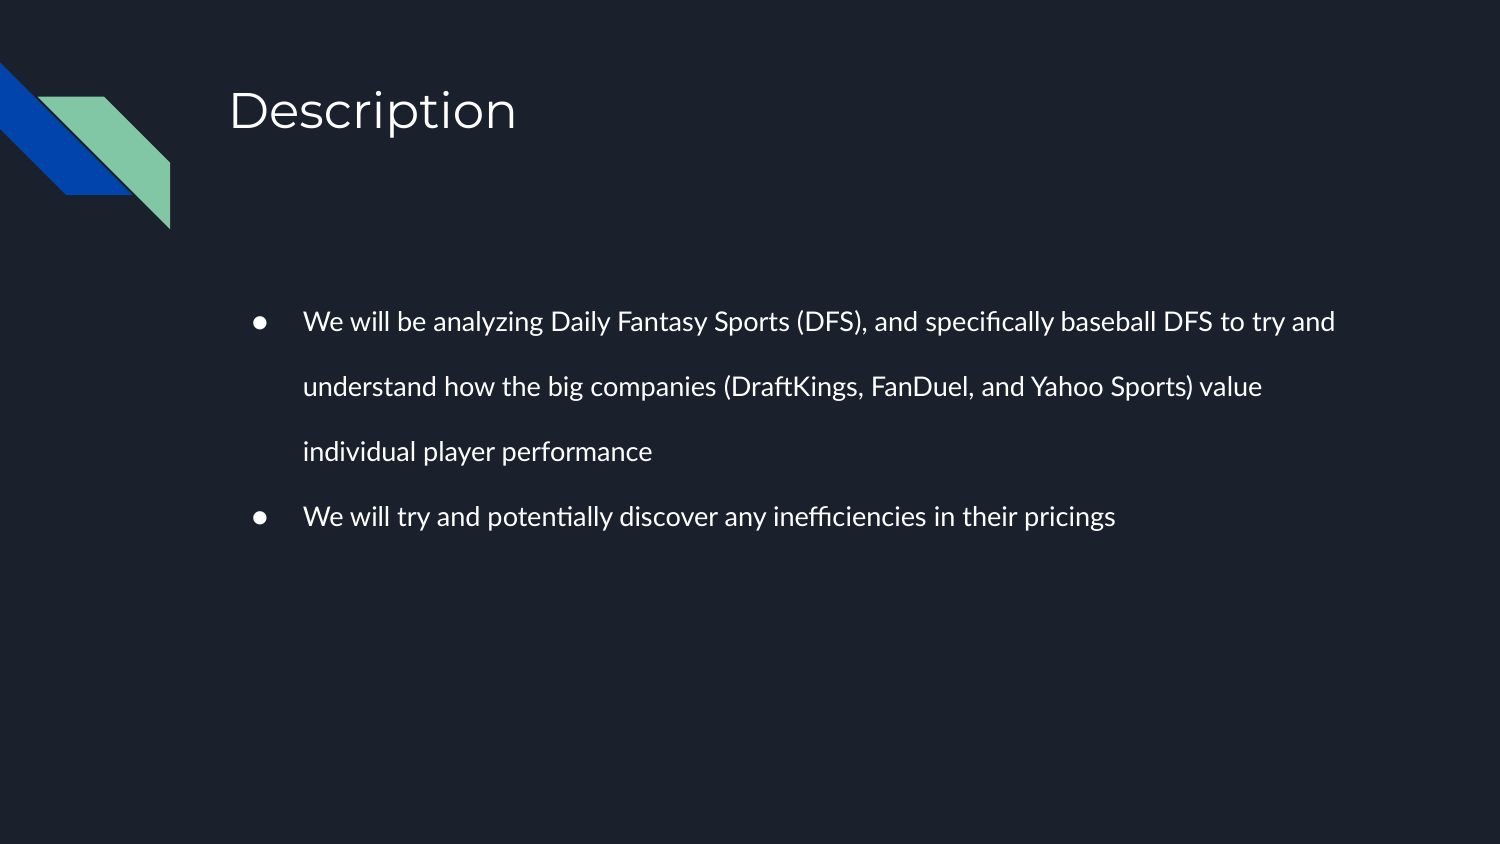

# Description
We will be analyzing Daily Fantasy Sports (DFS), and specifically baseball DFS to try and understand how the big companies (DraftKings, FanDuel, and Yahoo Sports) value individual player performance
We will try and potentially discover any inefficiencies in their pricings